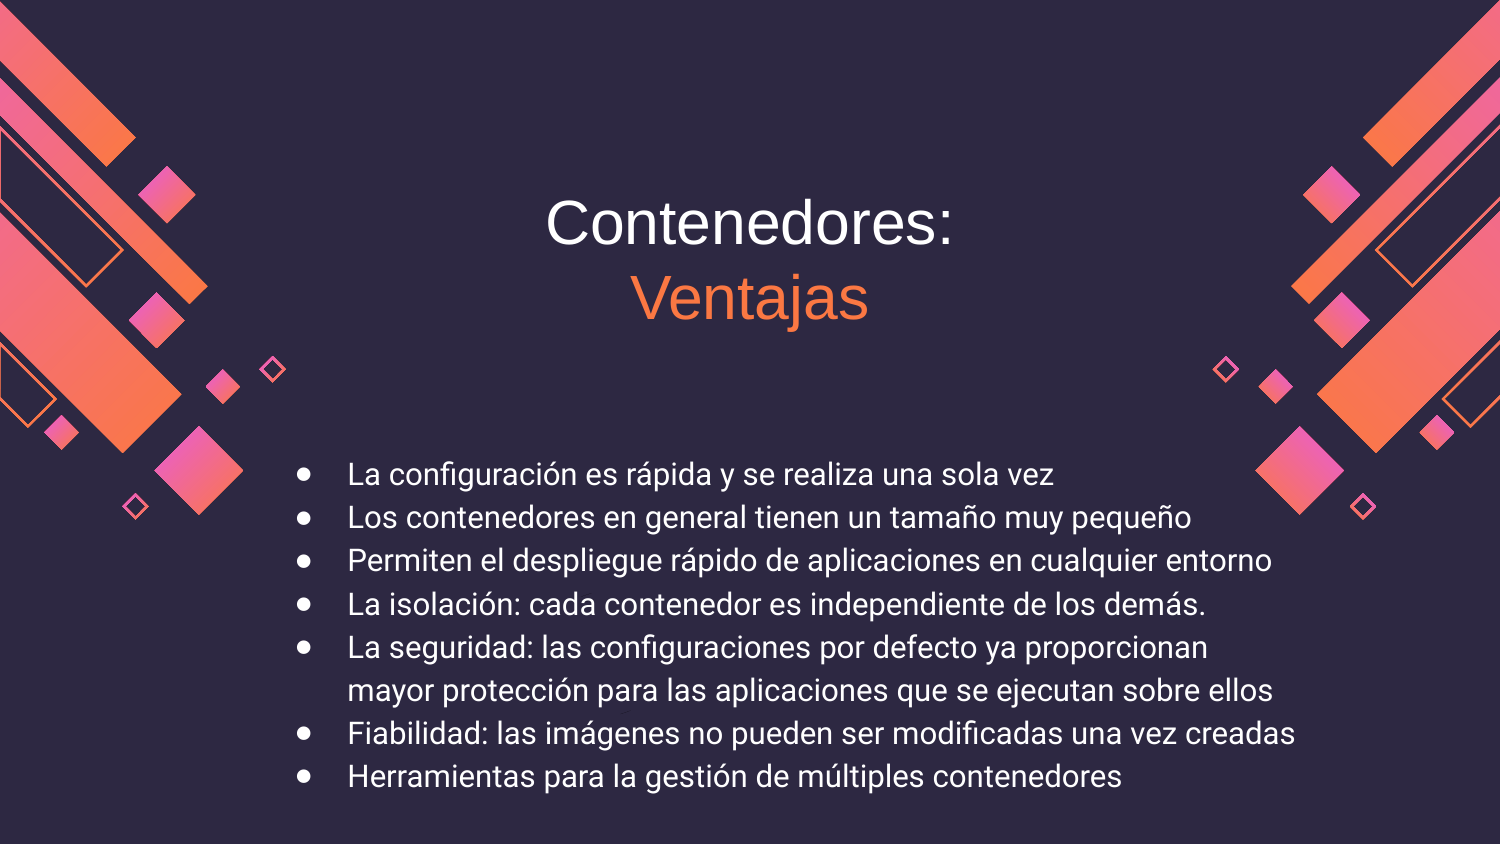

# Contenedores:
Ventajas

La configuración es rápida y se realiza una sola vez
Los contenedores en general tienen un tamaño muy pequeño
Permiten el despliegue rápido de aplicaciones en cualquier entorno
La isolación: cada contenedor es independiente de los demás.
La seguridad: las configuraciones por defecto ya proporcionan mayor protección para las aplicaciones que se ejecutan sobre ellos
Fiabilidad: las imágenes no pueden ser modificadas una vez creadas
Herramientas para la gestión de múltiples contenedores